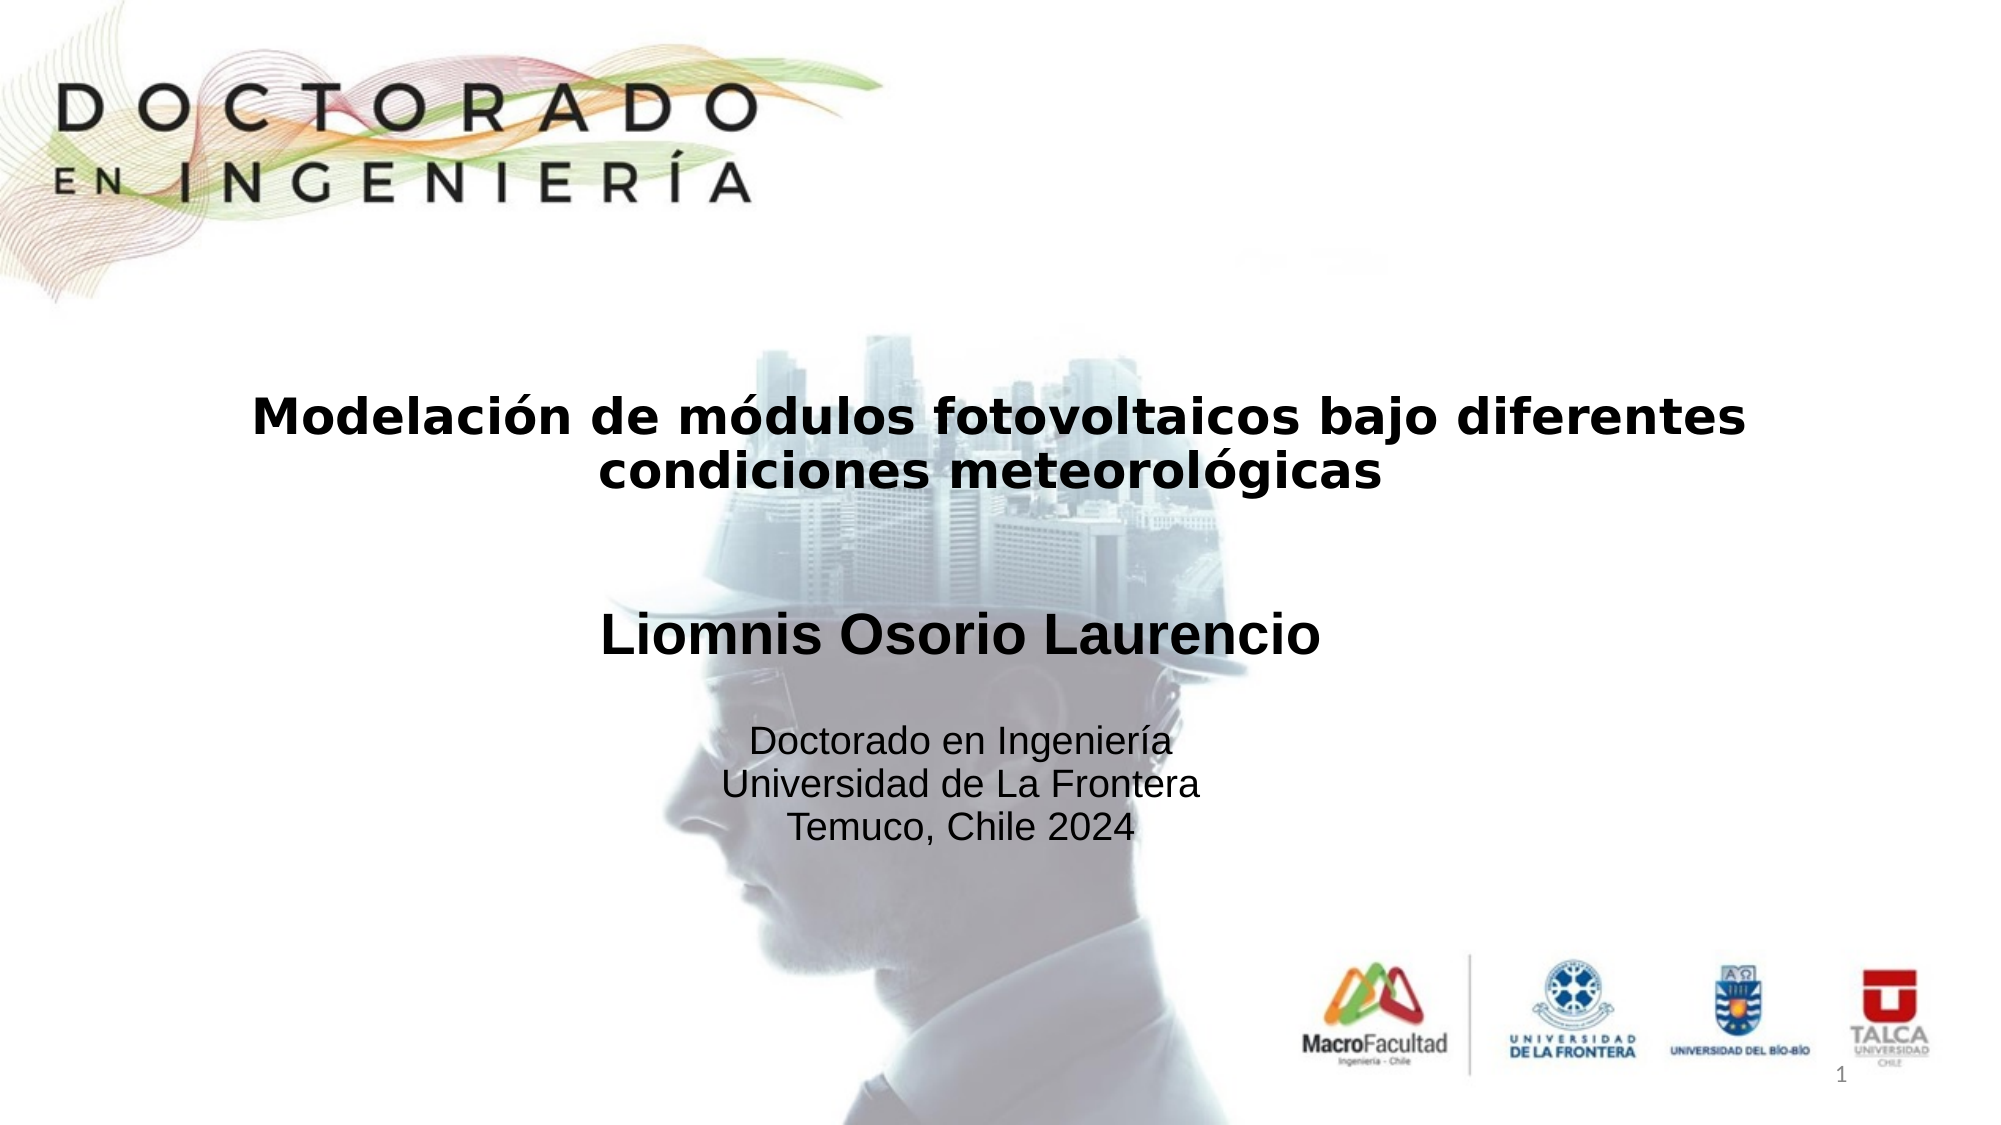

# Modelación de módulos fotovoltaicos bajo diferentes condiciones meteorológicas
Liomnis Osorio Laurencio

Doctorado en Ingeniería
Universidad de La Frontera
Temuco, Chile 2024

1